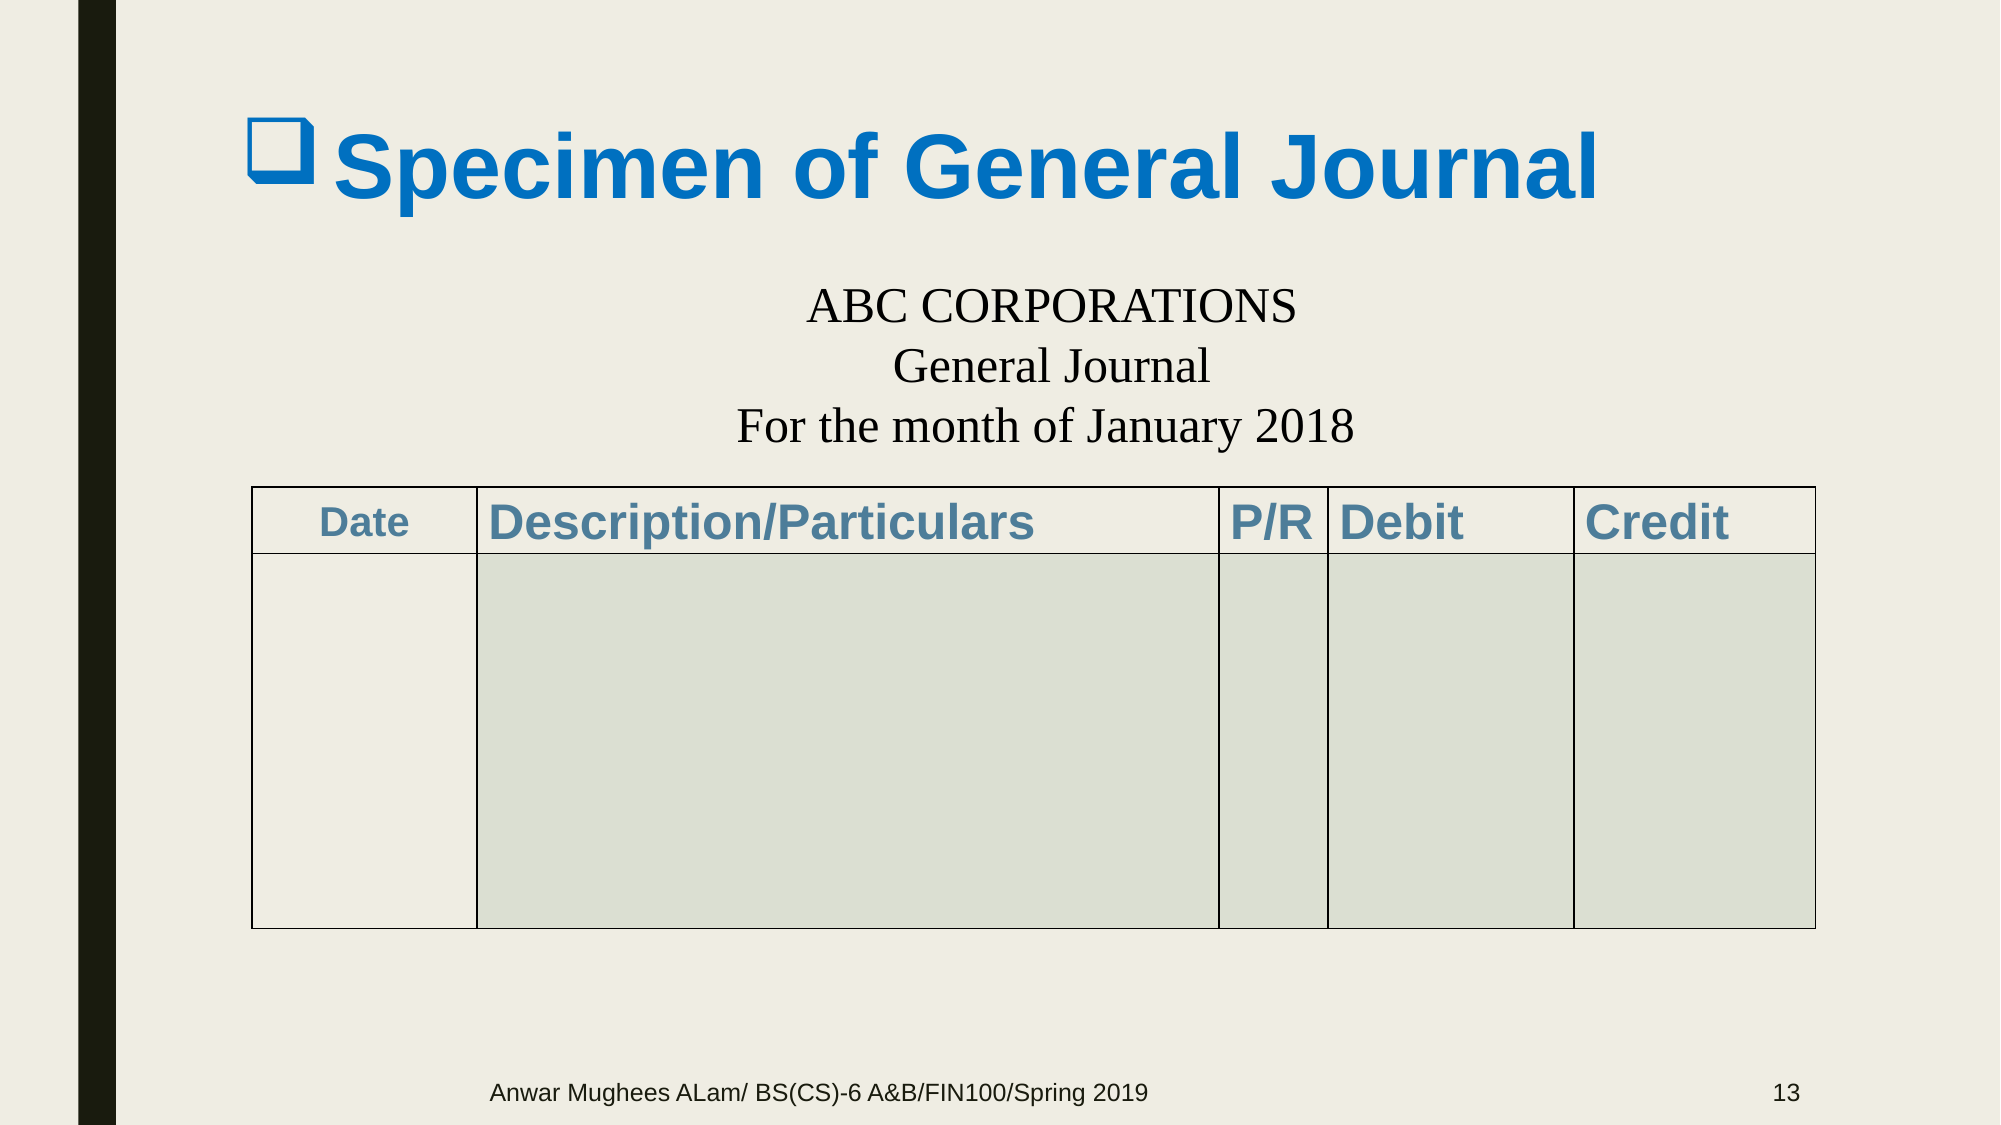

# Specimen of General Journal
ABC CORPORATIONS
General Journal
For the month of January 2018
| Date | Description/Particulars | P/R | Debit | Credit |
| --- | --- | --- | --- | --- |
|  |  |  |  |  |
Anwar Mughees ALam/ BS(CS)-6 A&B/FIN100/Spring 2019
13